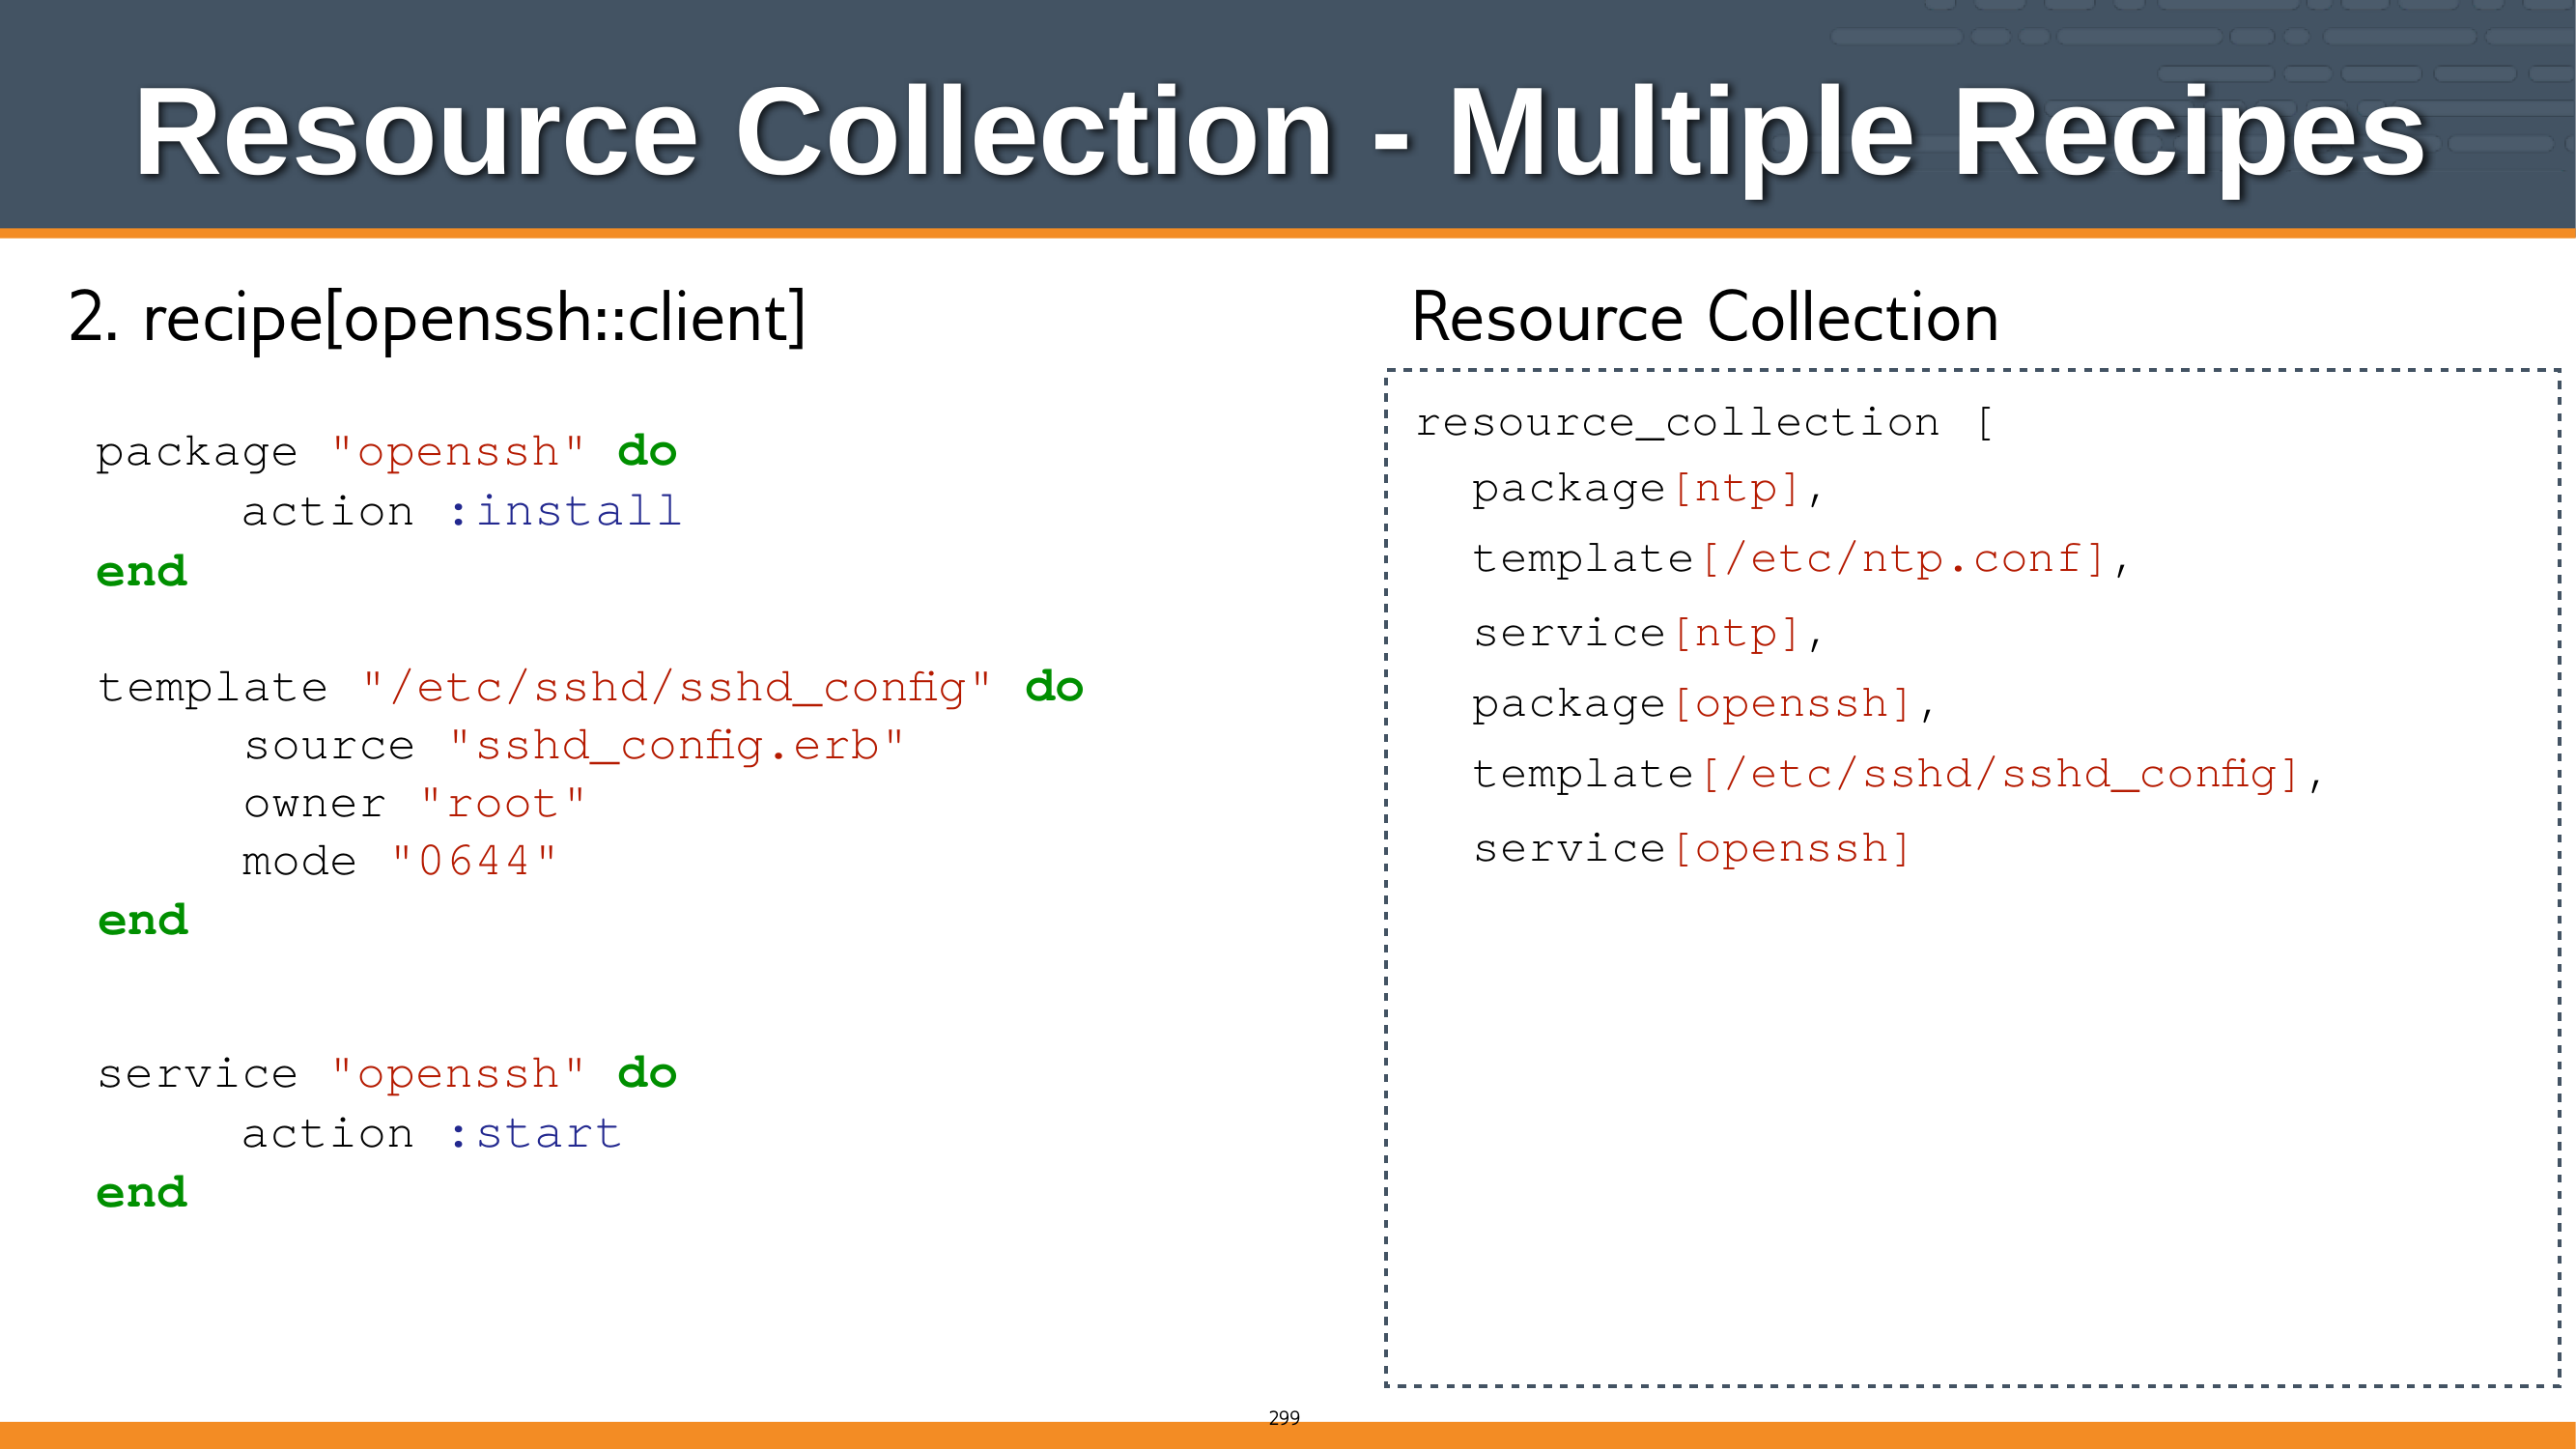

# Resource Collection - Multiple Recipes
2. recipe[openssh::client]
Resource Collection
resource_collection [

package "openssh" do
	action :install
end
package[ntp],
template[/etc/ntp.conf],
service[ntp],
template "/etc/sshd/sshd_config" do
	source "sshd_config.erb"
	owner "root"
	mode "0644"
end
package[openssh],
template[/etc/sshd/sshd_config],
service[openssh]
service "openssh" do
	action :start
end
299